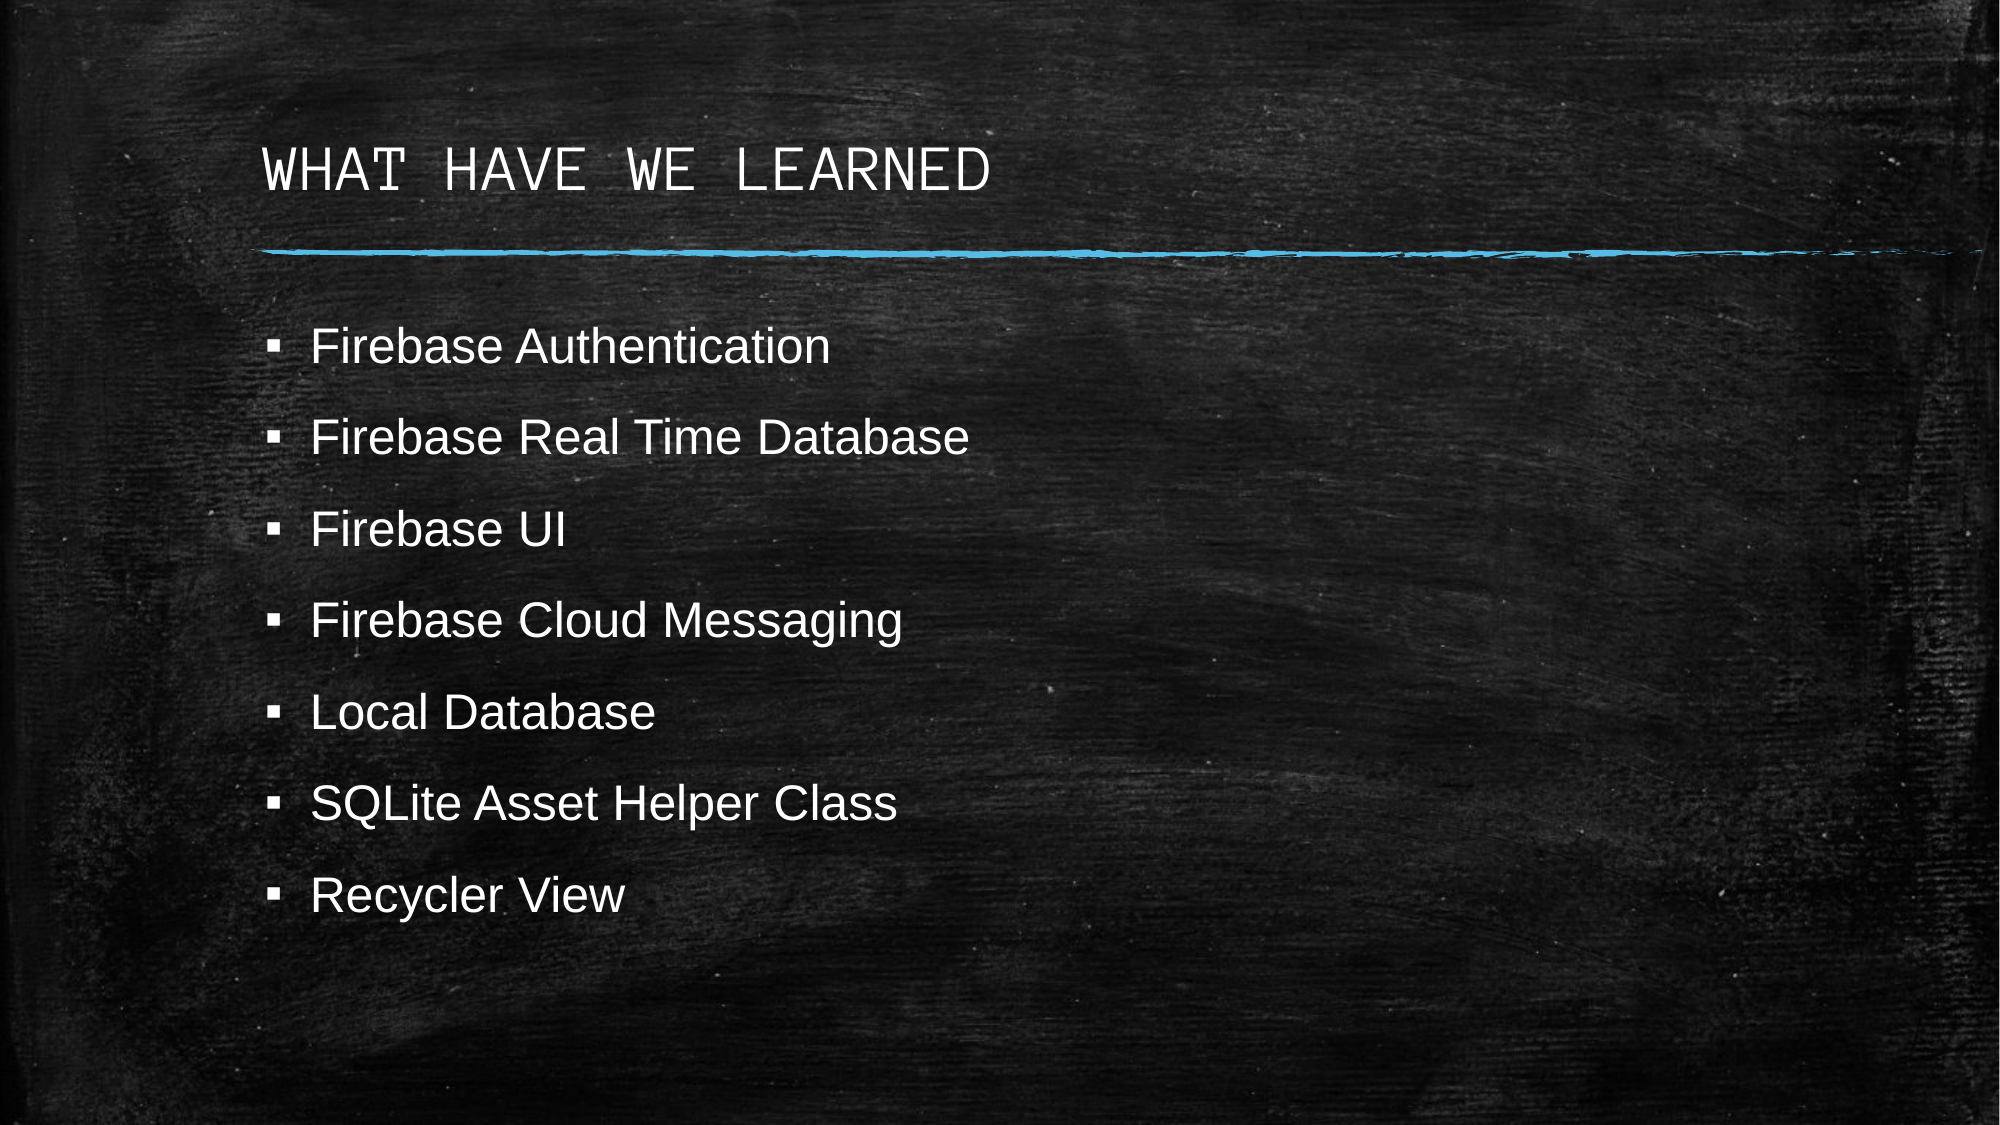

# WHAT HAVE WE LEARNED
Firebase Authentication
Firebase Real Time Database
Firebase UI
Firebase Cloud Messaging
Local Database
SQLite Asset Helper Class
Recycler View